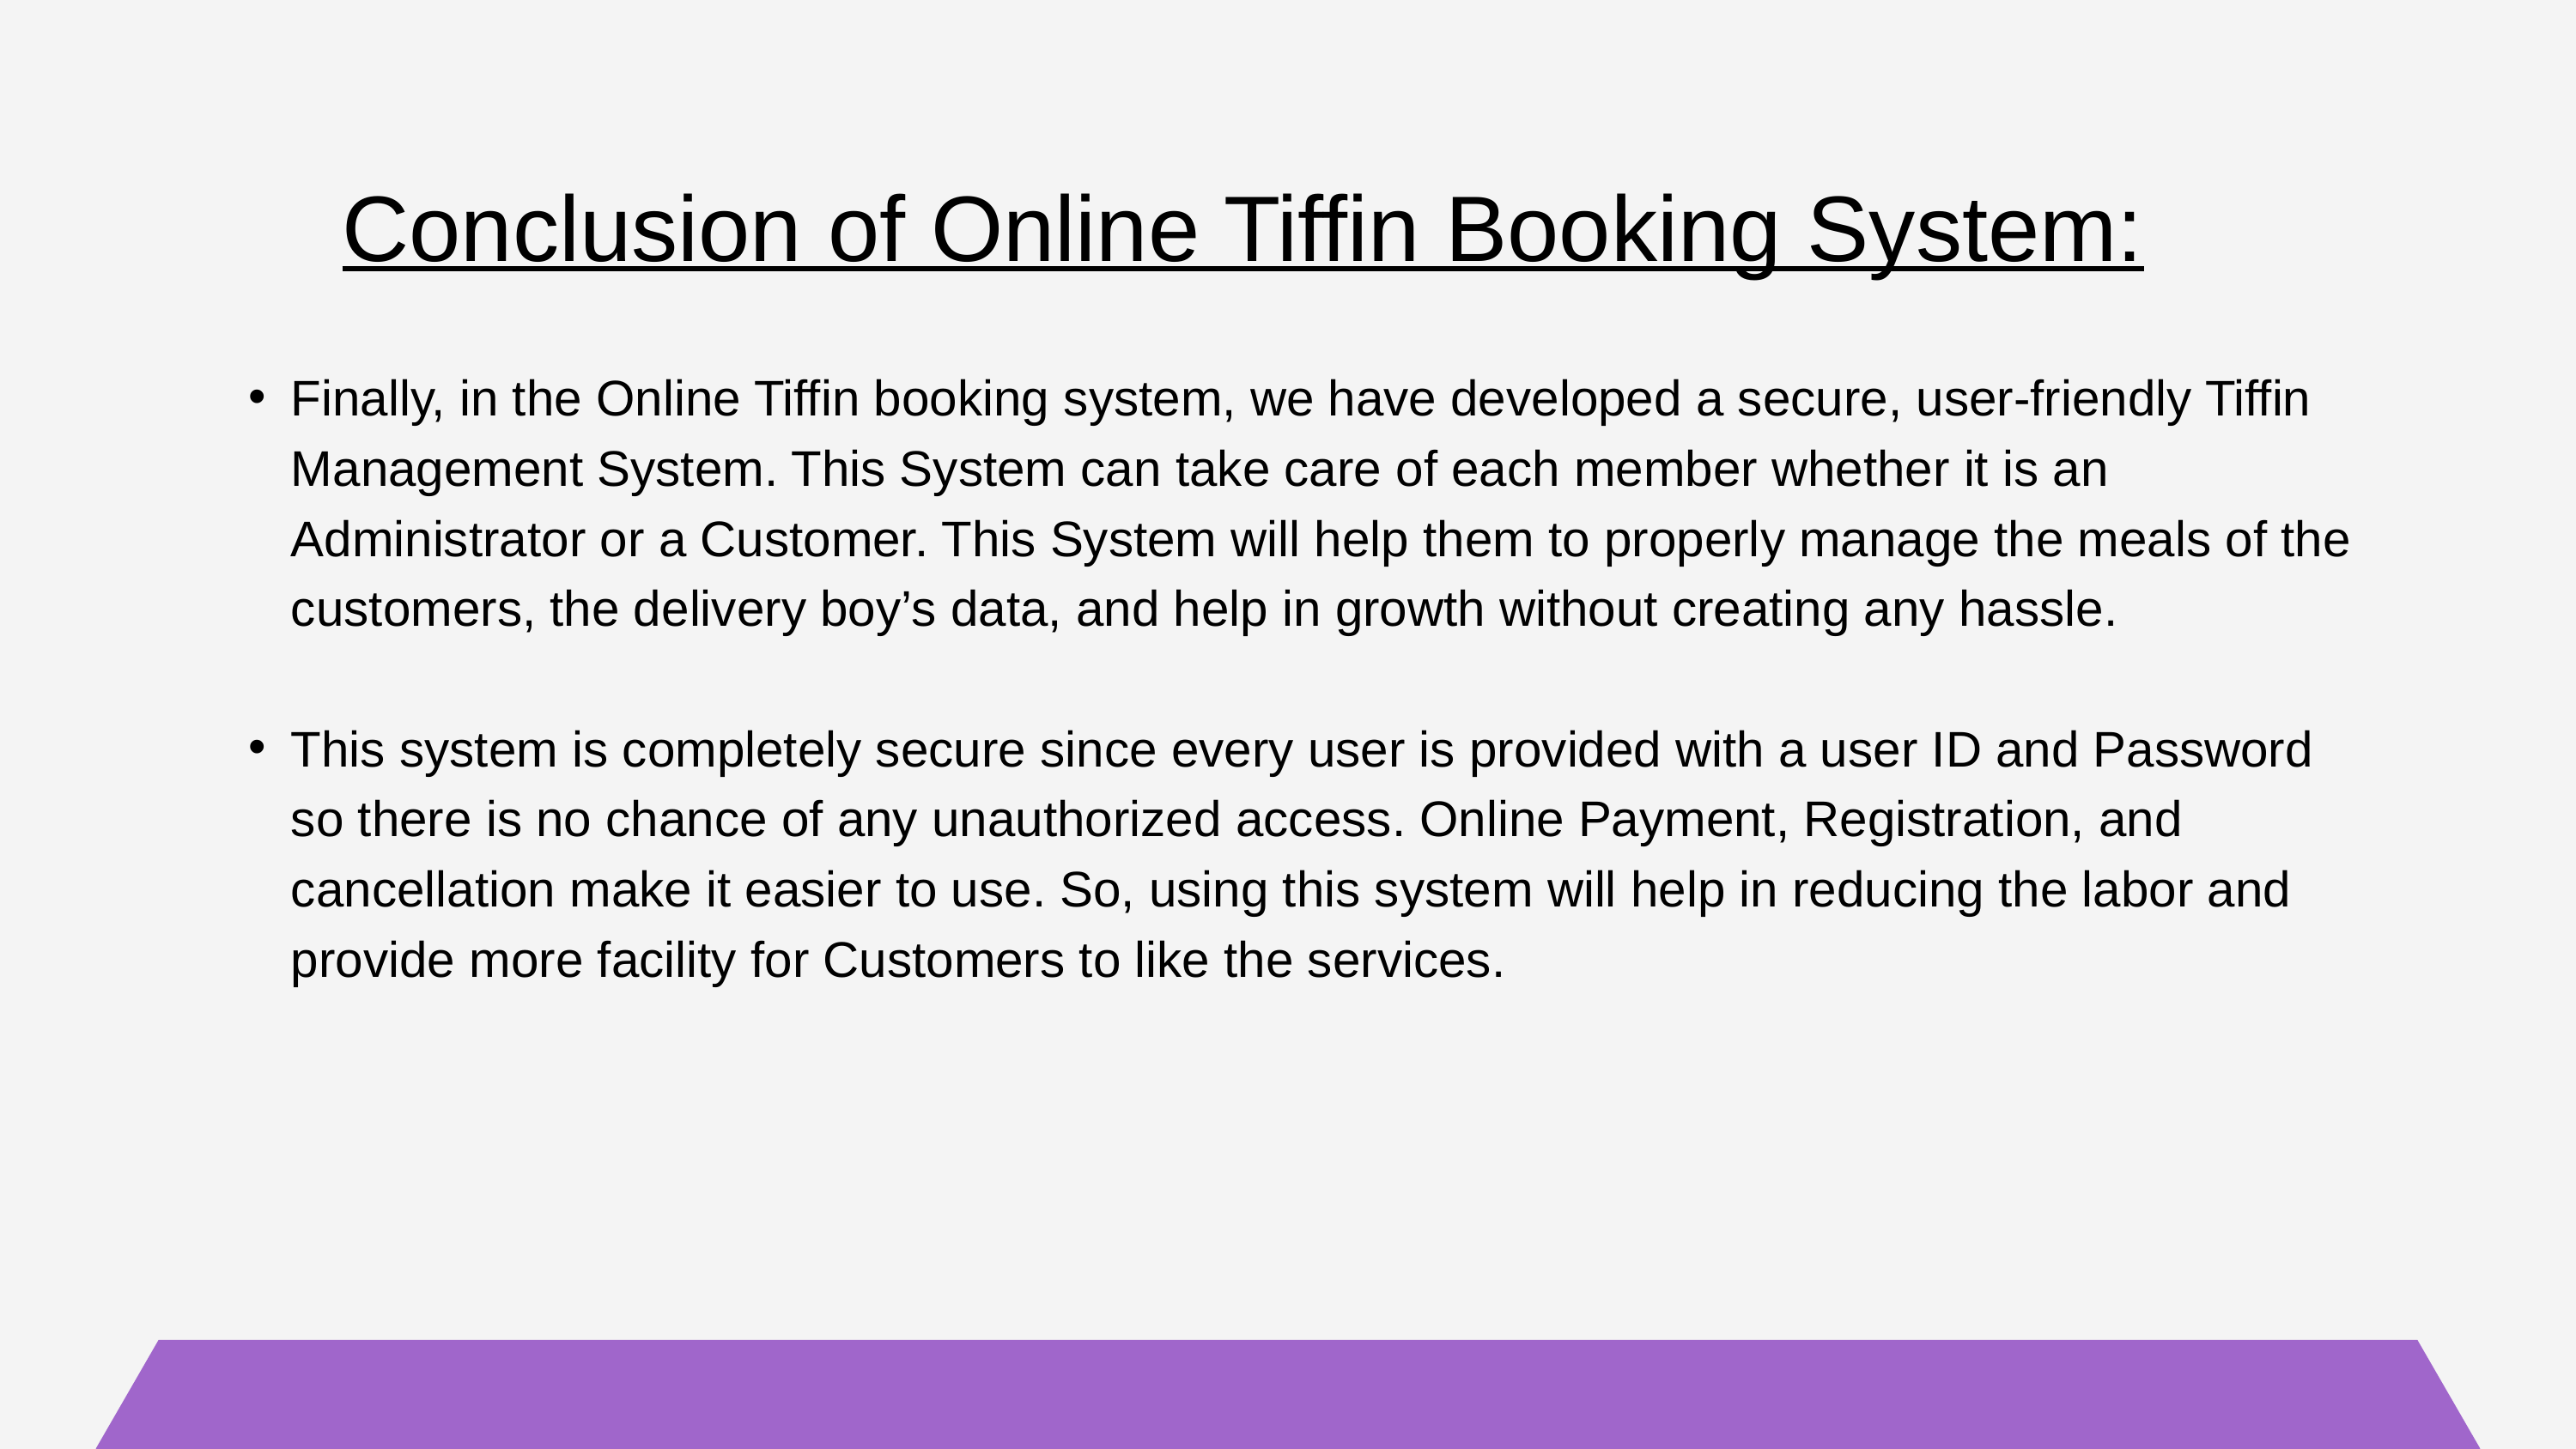

Conclusion of Online Tiffin Booking System:
Finally, in the Online Tiffin booking system, we have developed a secure, user-friendly Tiffin Management System. This System can take care of each member whether it is an Administrator or a Customer. This System will help them to properly manage the meals of the customers, the delivery boy’s data, and help in growth without creating any hassle.

This system is completely secure since every user is provided with a user ID and Password so there is no chance of any unauthorized access. Online Payment, Registration, and cancellation make it easier to use. So, using this system will help in reducing the labor and provide more facility for Customers to like the services.